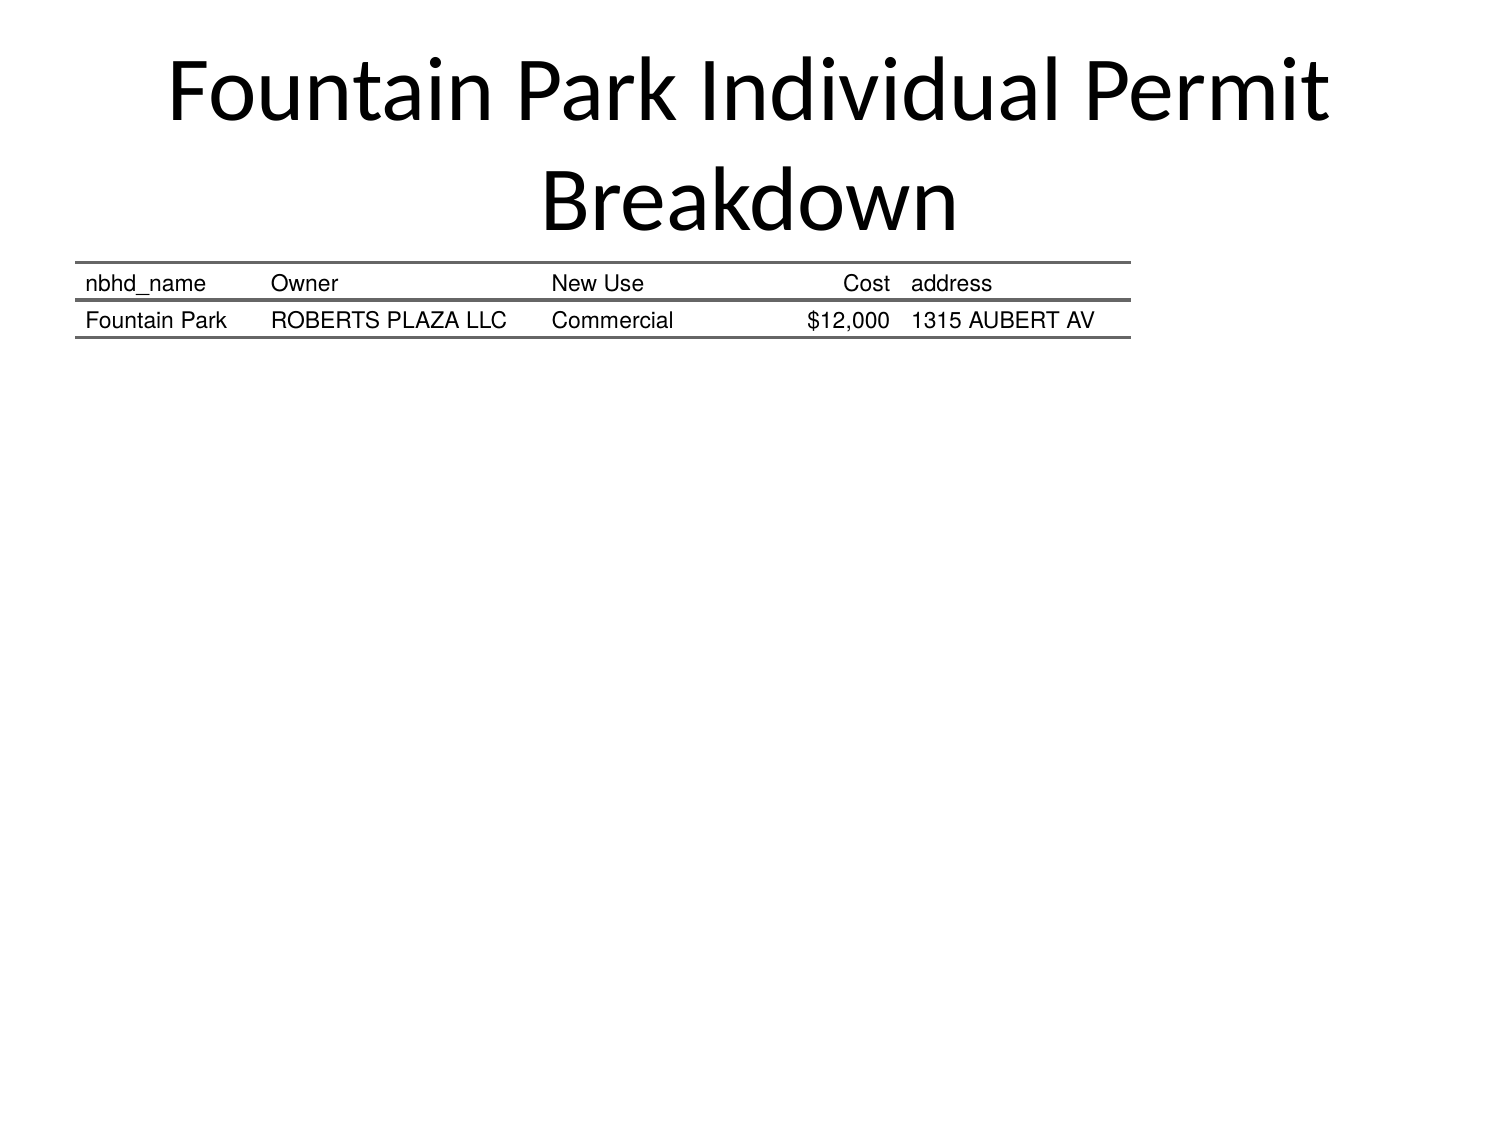

# Fountain Park Individual Permit Breakdown
| nbhd\_name | Owner | New Use | Cost | address |
| --- | --- | --- | --- | --- |
| Fountain Park | ROBERTS PLAZA LLC | Commercial | $12,000 | 1315 AUBERT AV |